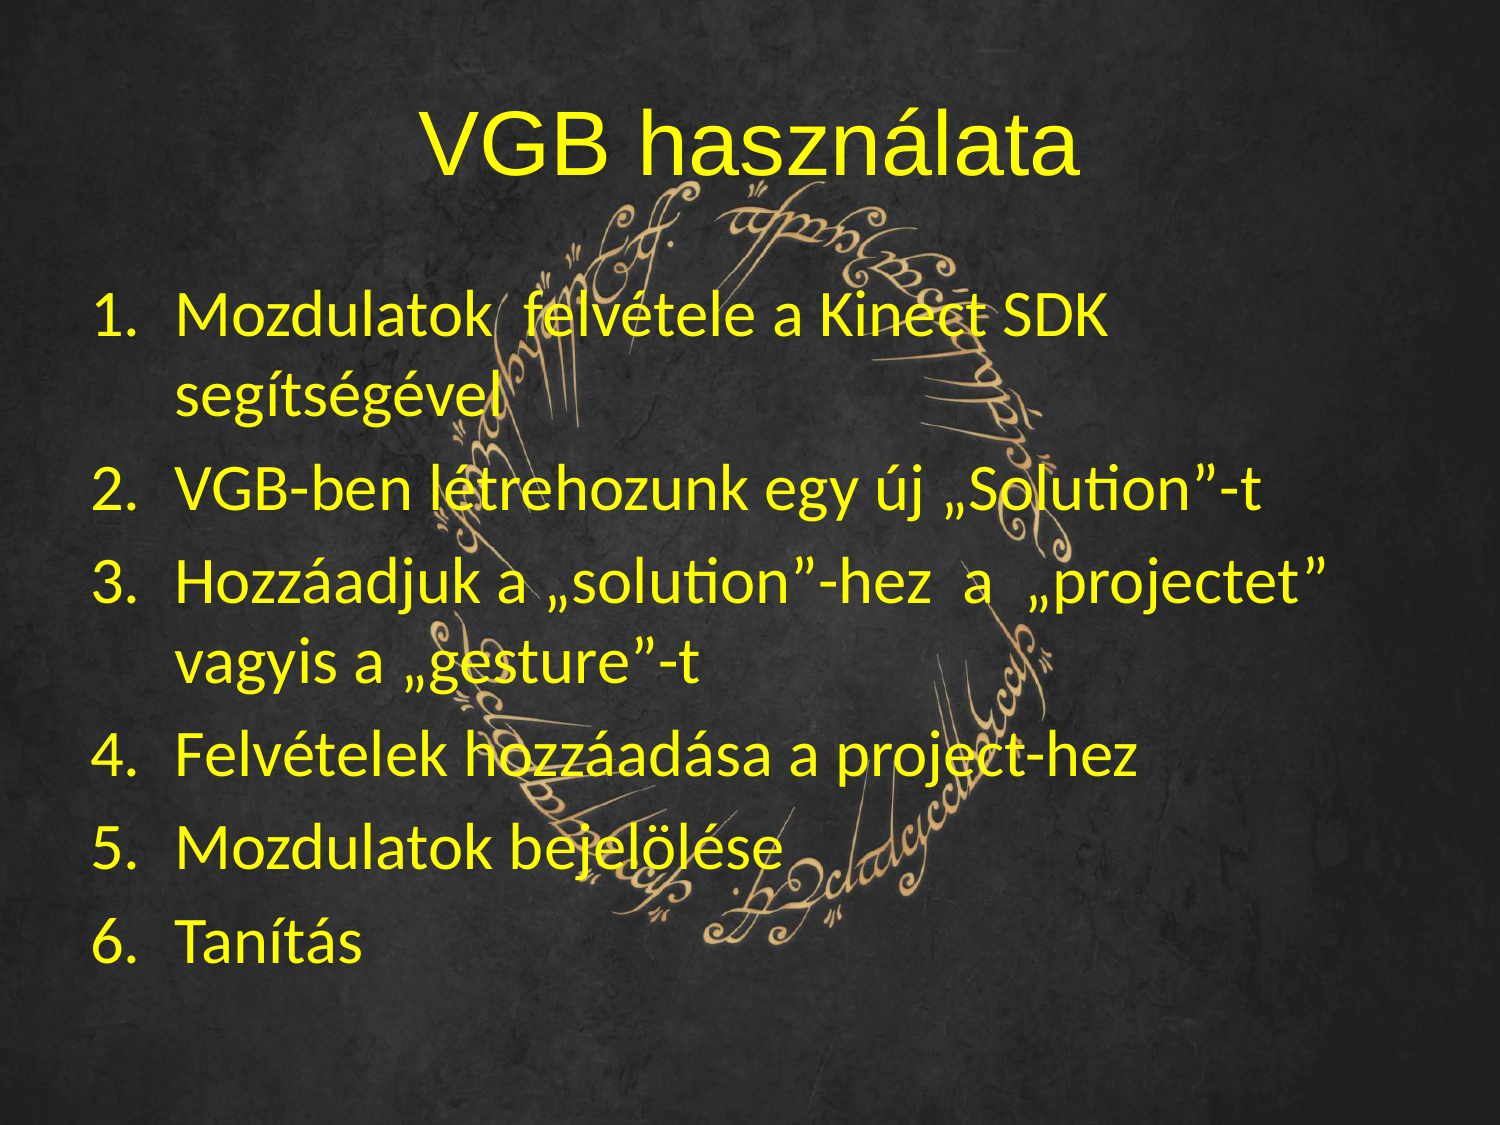

# VGB használata
Mozdulatok  felvétele a Kinect SDK segítségével
VGB-ben létrehozunk egy új „Solution”-t
Hozzáadjuk a „solution”-hez  a  „projectet” vagyis a „gesture”-t
Felvételek hozzáadása a project-hez
Mozdulatok bejelölése
Tanítás